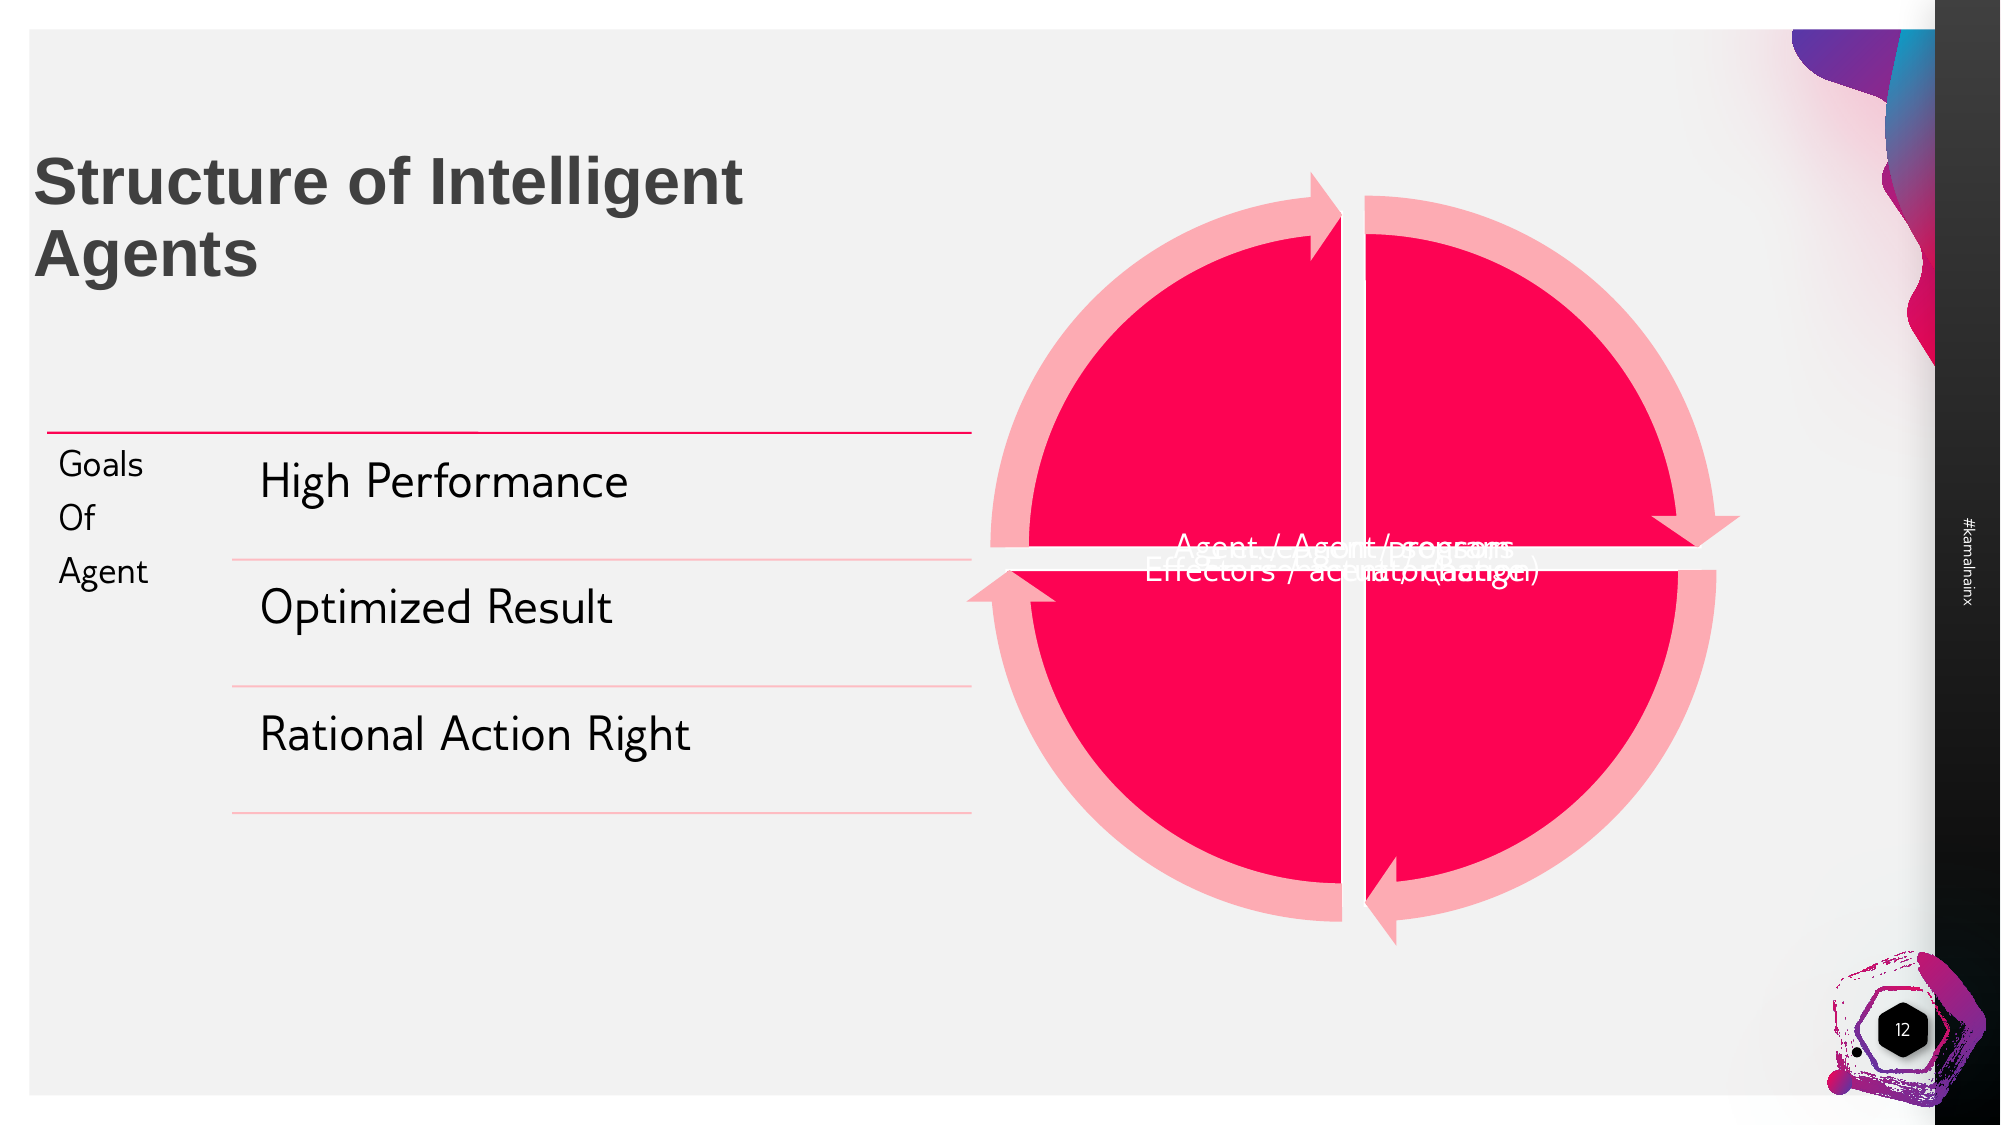

# Structure of Intelligent Agents
Perception / sensors
Environment / change
Effectors / actuator(action)
Agent / Agent program
Goals
Of
Agent
High Performance
Optimized Result
Rational Action Right
12